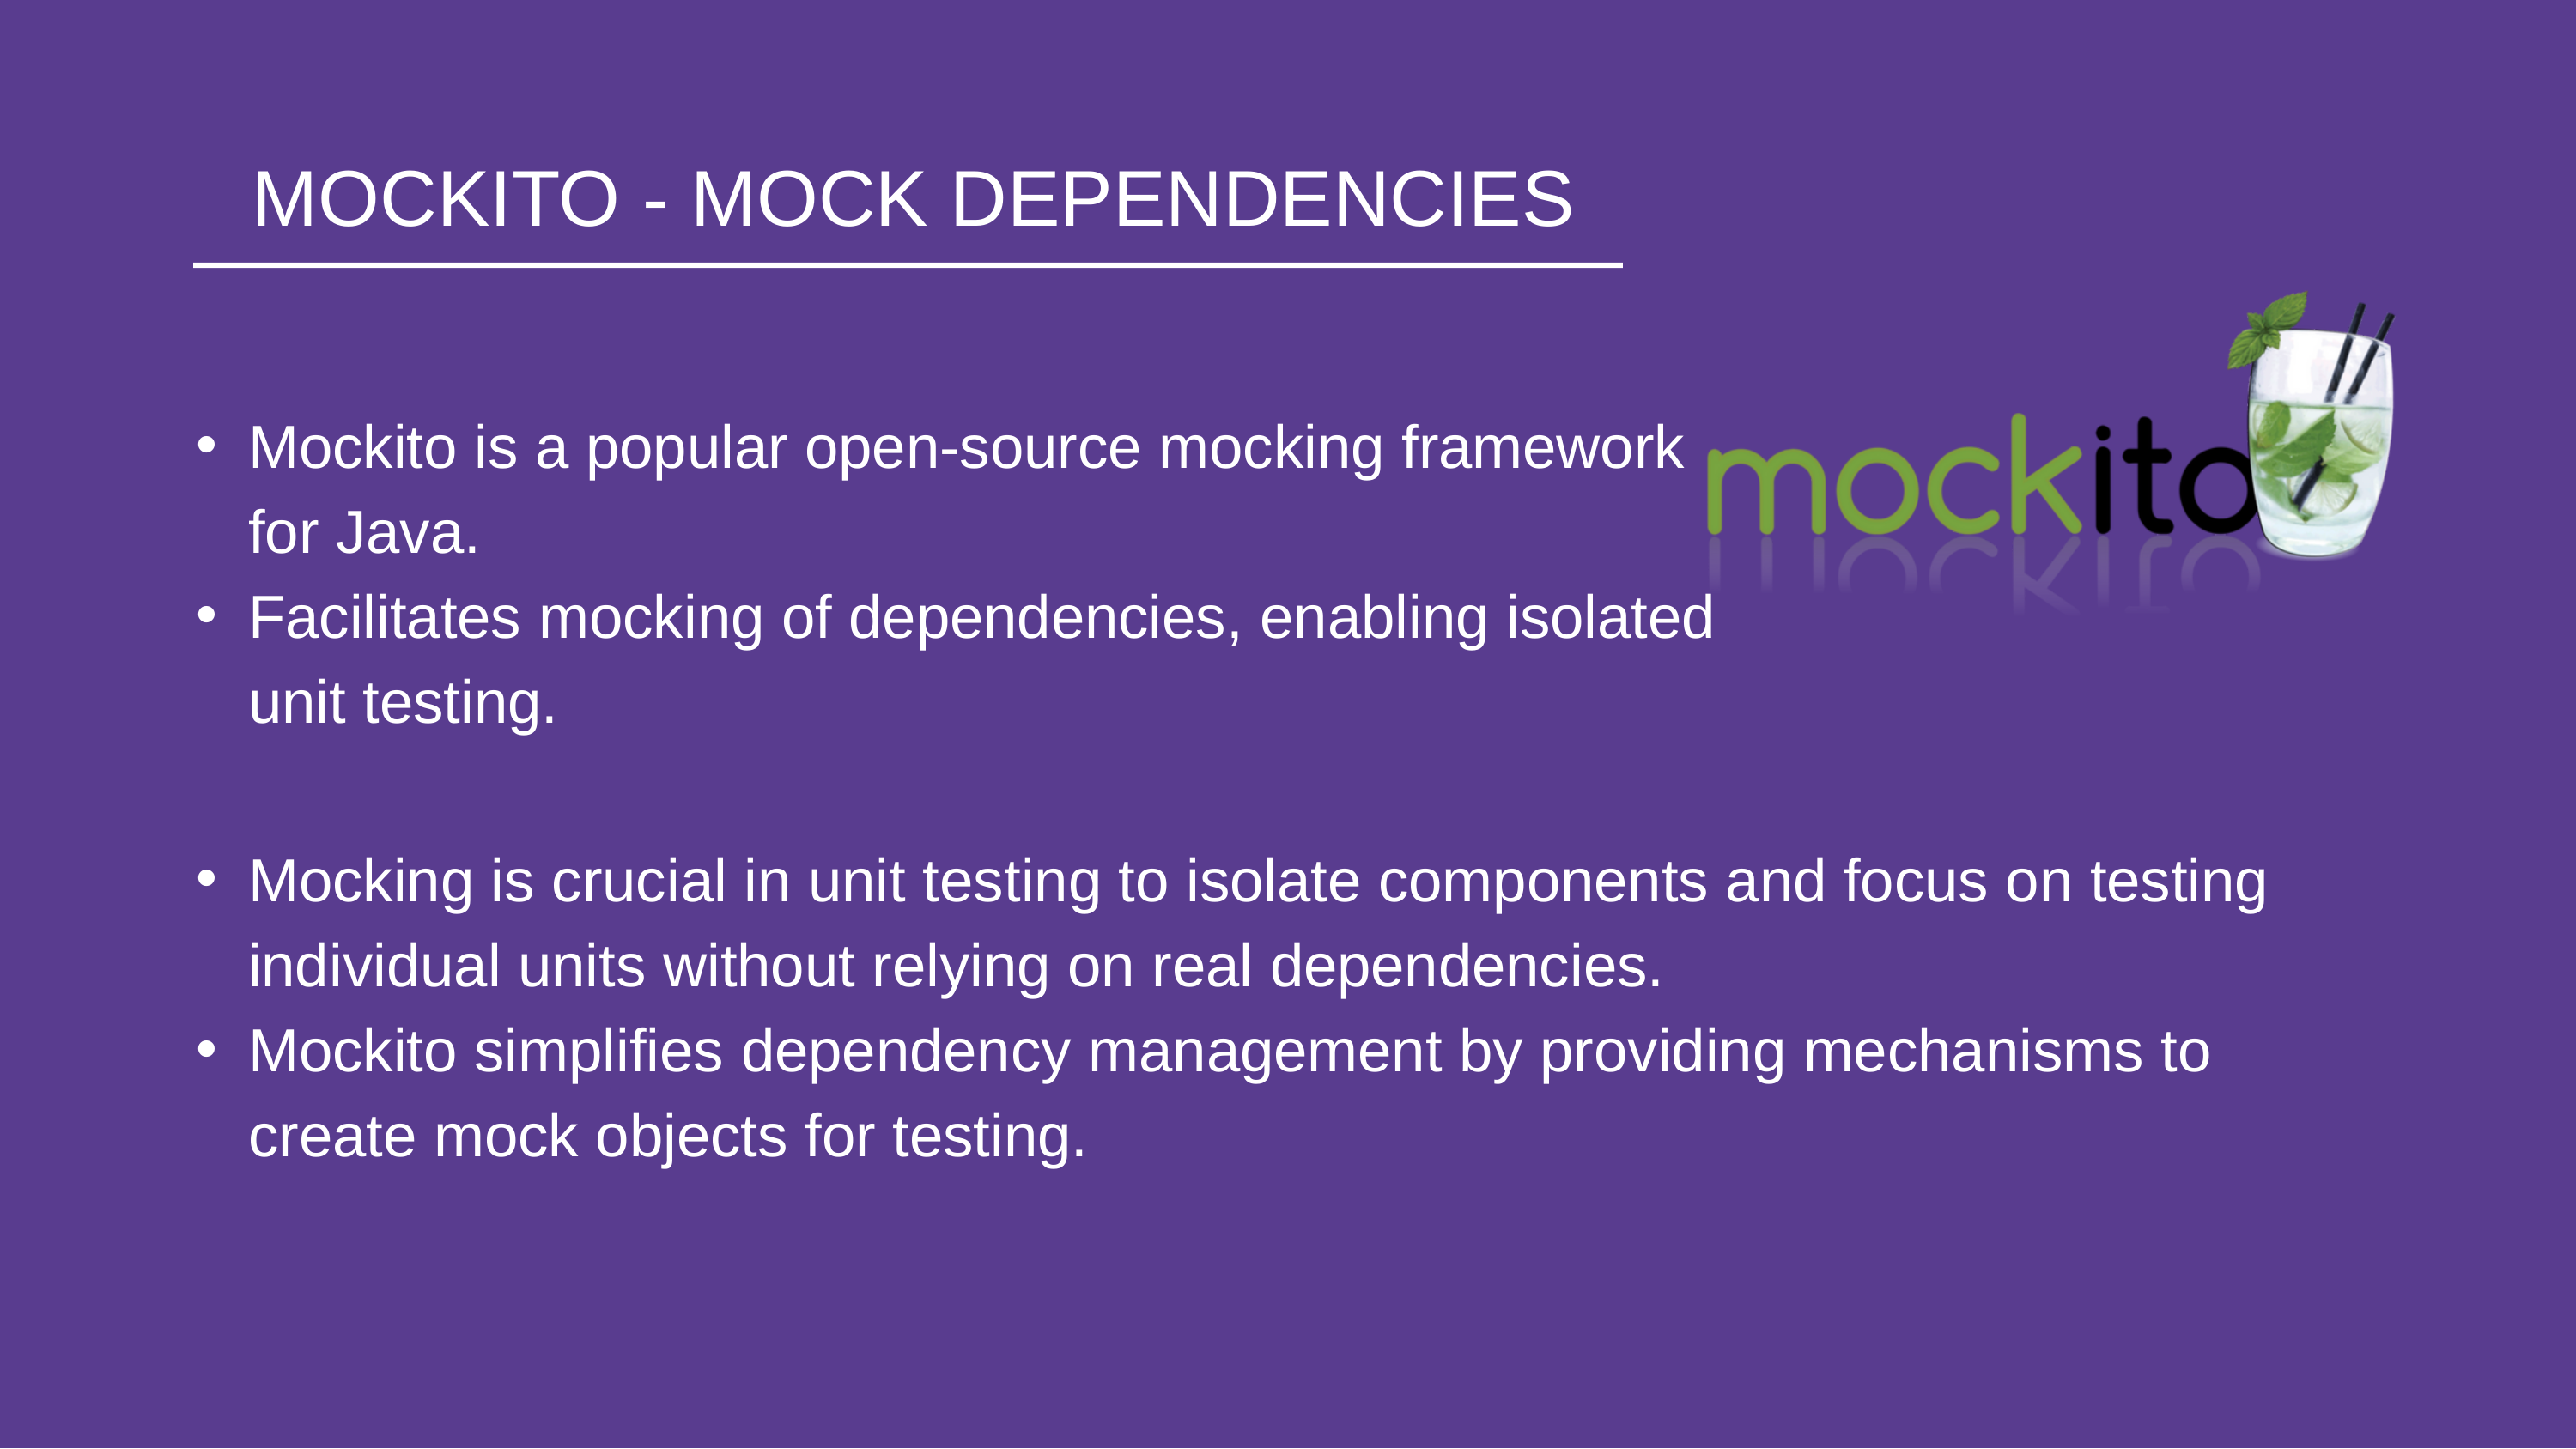

MOCKITO - MOCK DEPENDENCIES

Mockito is a popular open-source mocking framework for Java.
Facilitates mocking of dependencies, enabling isolated unit testing.

Mocking is crucial in unit testing to isolate components and focus on testing individual units without relying on real dependencies.
Mockito simplifies dependency management by providing mechanisms to create mock objects for testing.